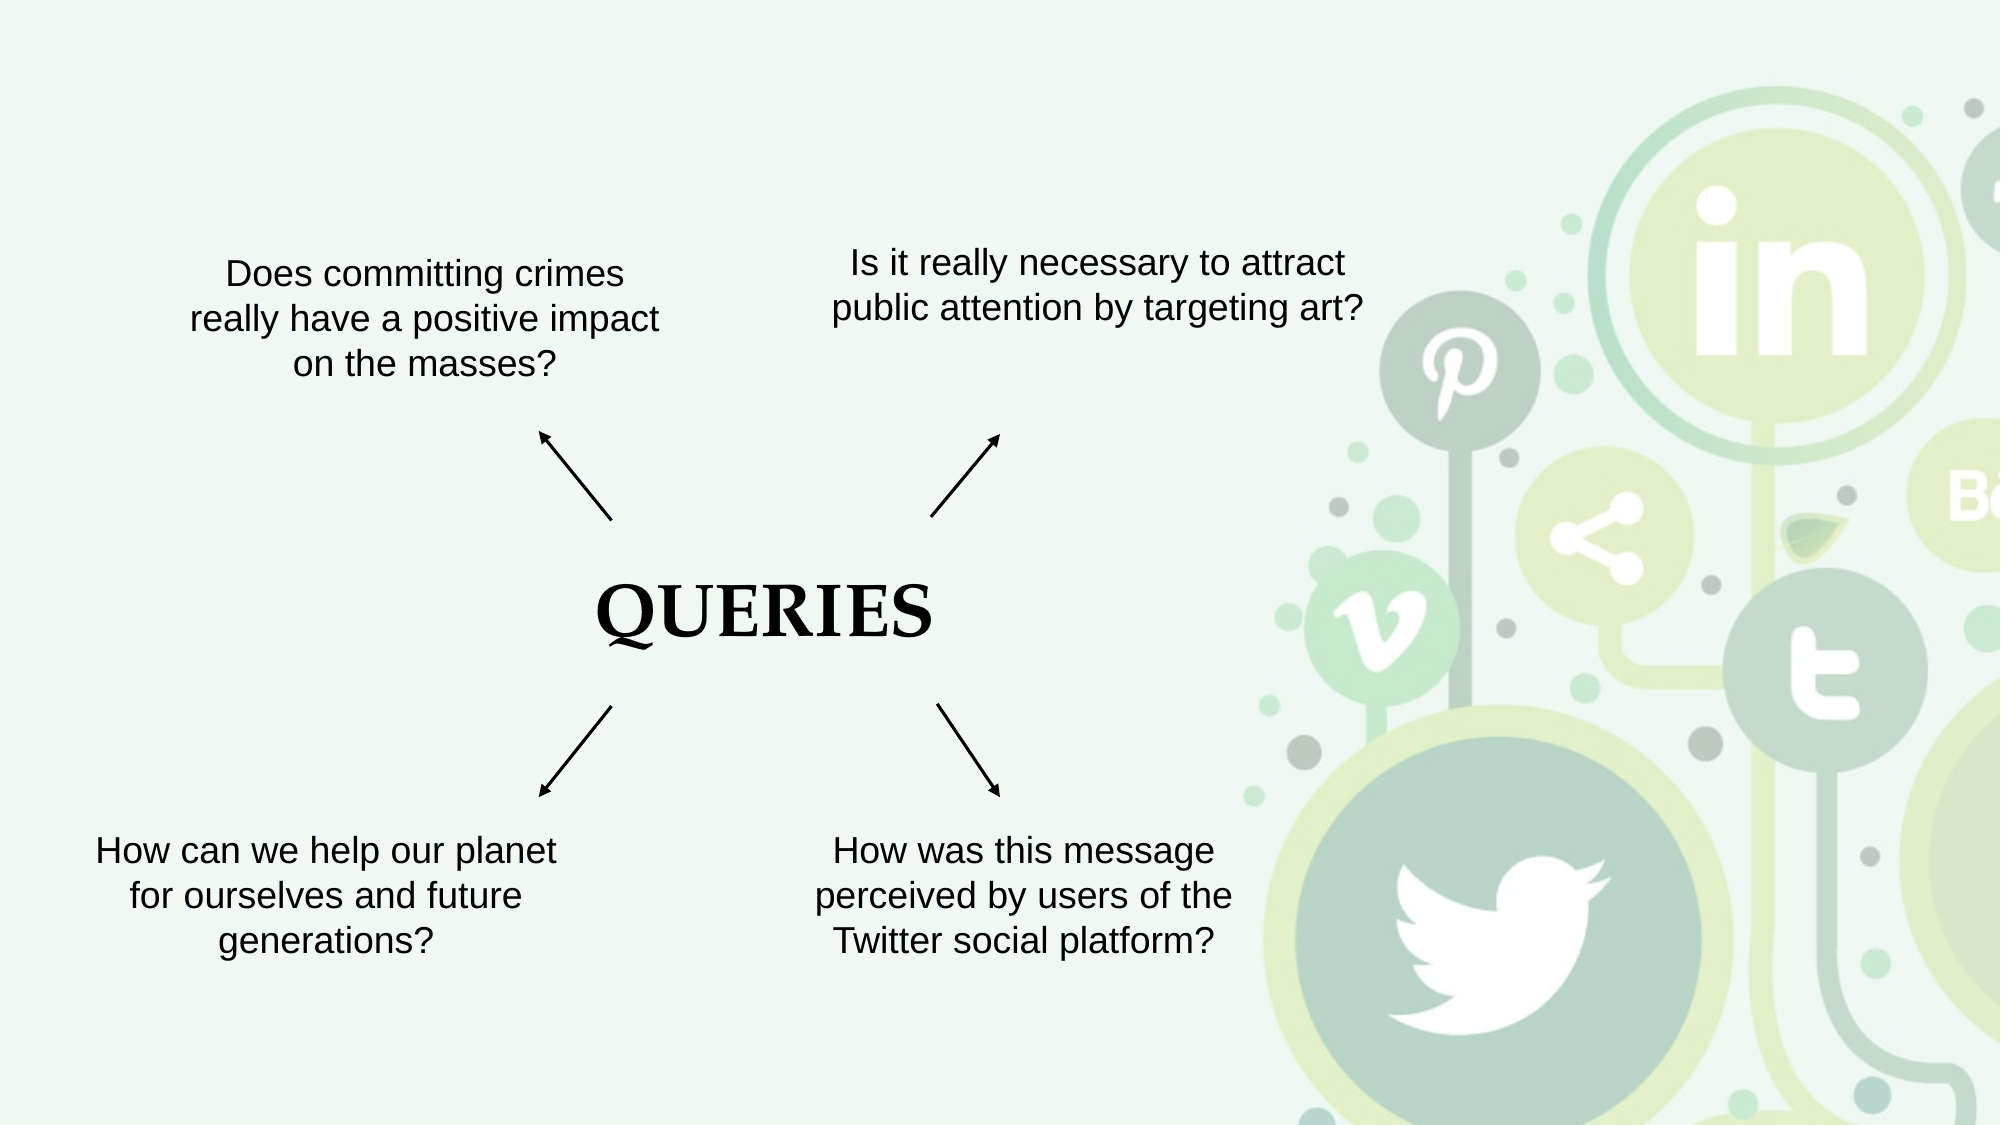

Is it really necessary to attract public attention by targeting art?

Does committing crimes really have a positive impact on the masses?
QUERIES

How can we help our planet for ourselves and future generations?

How was this message perceived by users of the Twitter social platform?